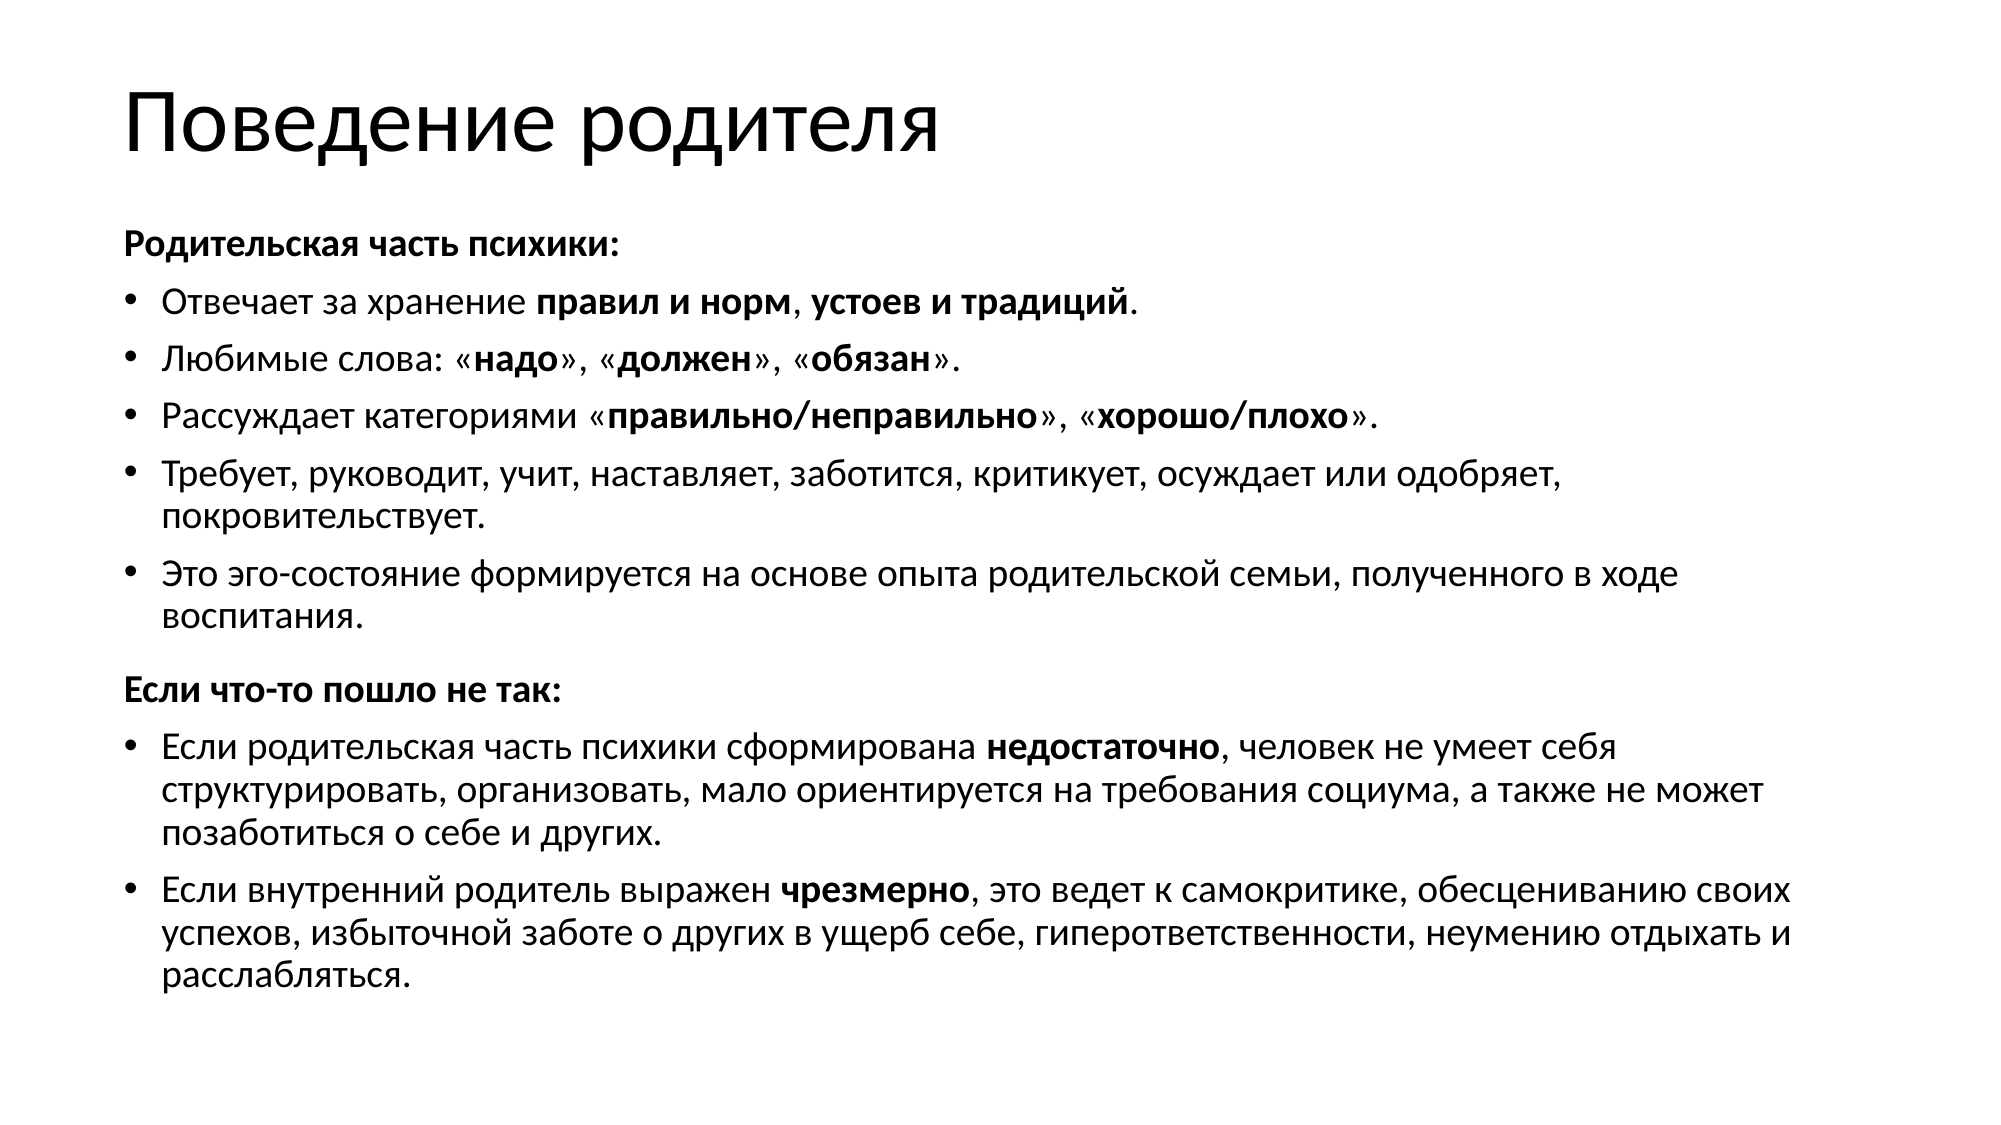

# Поведение родителя
Родительская часть психики:
Отвечает за хранение правил и норм, устоев и традиций.
Любимые слова: «надо», «должен», «обязан».
Рассуждает категориями «правильно/неправильно», «хорошо/плохо».
Требует, руководит, учит, наставляет, заботится, критикует, осуждает или одобряет, покровительствует.
Это эго-состояние формируется на основе опыта родительской семьи, полученного в ходе воспитания.
Если что-то пошло не так:
Если родительская часть психики сформирована недостаточно, человек не умеет себя структурировать, организовать, мало ориентируется на требования социума, а также не может позаботиться о себе и других.
Если внутренний родитель выражен чрезмерно, это ведет к самокритике, обесцениванию своих успехов, избыточной заботе о других в ущерб себе, гиперответственности, неумению отдыхать и расслабляться.